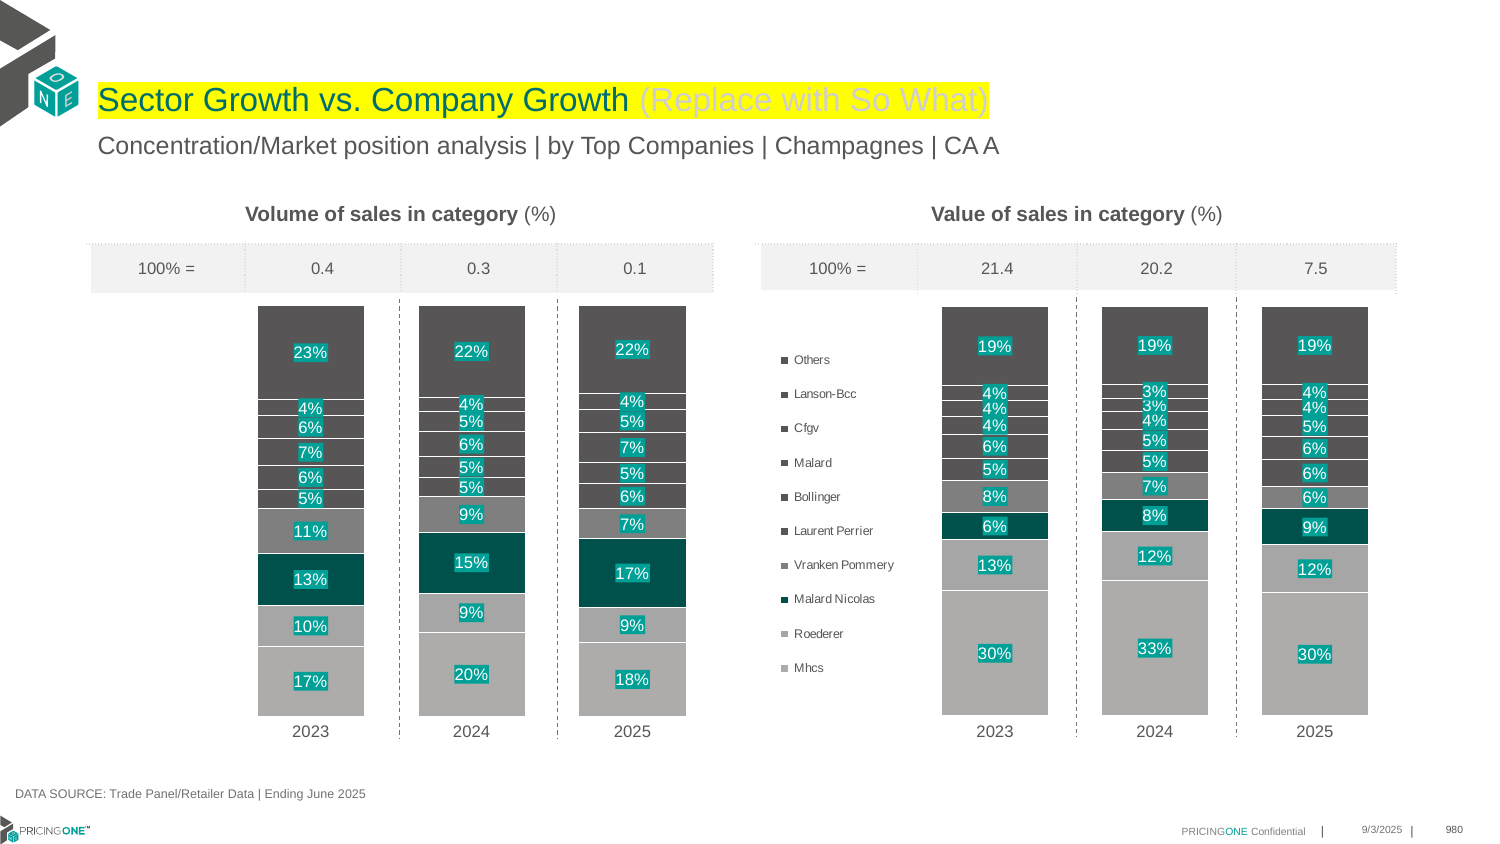

# Sector Growth vs. Company Growth (Replace with So What)
Concentration/Market position analysis | by Top Companies | Champagnes | CA A
| Volume of sales in category (%) |  |  |  |
| --- | --- | --- | --- |
| 100% = | 0.4 | 0.3 | 0.1 |
| Value of sales in category (%) |  |  |  |
| --- | --- | --- | --- |
| 100% = | 21.4 | 20.2 | 7.5 |

### Chart

| Category | Mhcs | Roederer | Malard Nicolas | Vranken Pommery | Laurent Perrier | Bollinger | Malard | Cfgv | Lanson-Bcc | Others |
|---|---|---|---|---|---|---|---|---|---|---|
| 2023 | 0.17072323060192607 | 0.09856553471529311 | 0.12710629281253855 | 0.10951040954292185 | 0.047131629987555636 | 0.056302342007018176 | 0.06642319808962185 | 0.055691334910366944 | 0.03827202708611276 | 0.2302740002466451 |
| 2024 | 0.2048392713837954 | 0.09443847190466817 | 0.14910588555940826 | 0.08635283073149312 | 0.04749935647986918 | 0.04905591811395606 | 0.06227155035355753 | 0.04782338779280166 | 0.03502869342700968 | 0.22358463425344094 |
| 2025 | 0.18008154513409463 | 0.08524065560988288 | 0.16686700995760304 | 0.07278959081236497 | 0.06119946069751953 | 0.050916976657299266 | 0.07470638878510745 | 0.054108932603433996 | 0.03905069768197398 | 0.21503874206072024 |

### Chart

| Category | Mhcs | Roederer | Malard Nicolas | Vranken Pommery | Laurent Perrier | Bollinger | Malard | Cfgv | Lanson-Bcc | Others |
|---|---|---|---|---|---|---|---|---|---|---|
| 2023 | 0.3048140328386363 | 0.12650067902171064 | 0.06409168376443909 | 0.07907581971485052 | 0.05437196566326726 | 0.05810997796508207 | 0.044335530886591694 | 0.037442897373210375 | 0.037101742538677936 | 0.1941556702335341 |
| 2024 | 0.32998016695391386 | 0.11984564124580728 | 0.07740797058324993 | 0.06652758377080274 | 0.053608810178076755 | 0.051792484228212414 | 0.04284145811861968 | 0.03339503889281371 | 0.032906673331296 | 0.19169417269720768 |
| 2025 | 0.3006759416357436 | 0.11647490556115923 | 0.08771737831582022 | 0.05507782361304289 | 0.06487301601990125 | 0.05619082526678713 | 0.05182854007684392 | 0.03866027807204349 | 0.03652533731701825 | 0.19197595412163998 |
DATA SOURCE: Trade Panel/Retailer Data | Ending June 2025

9/3/2025
980